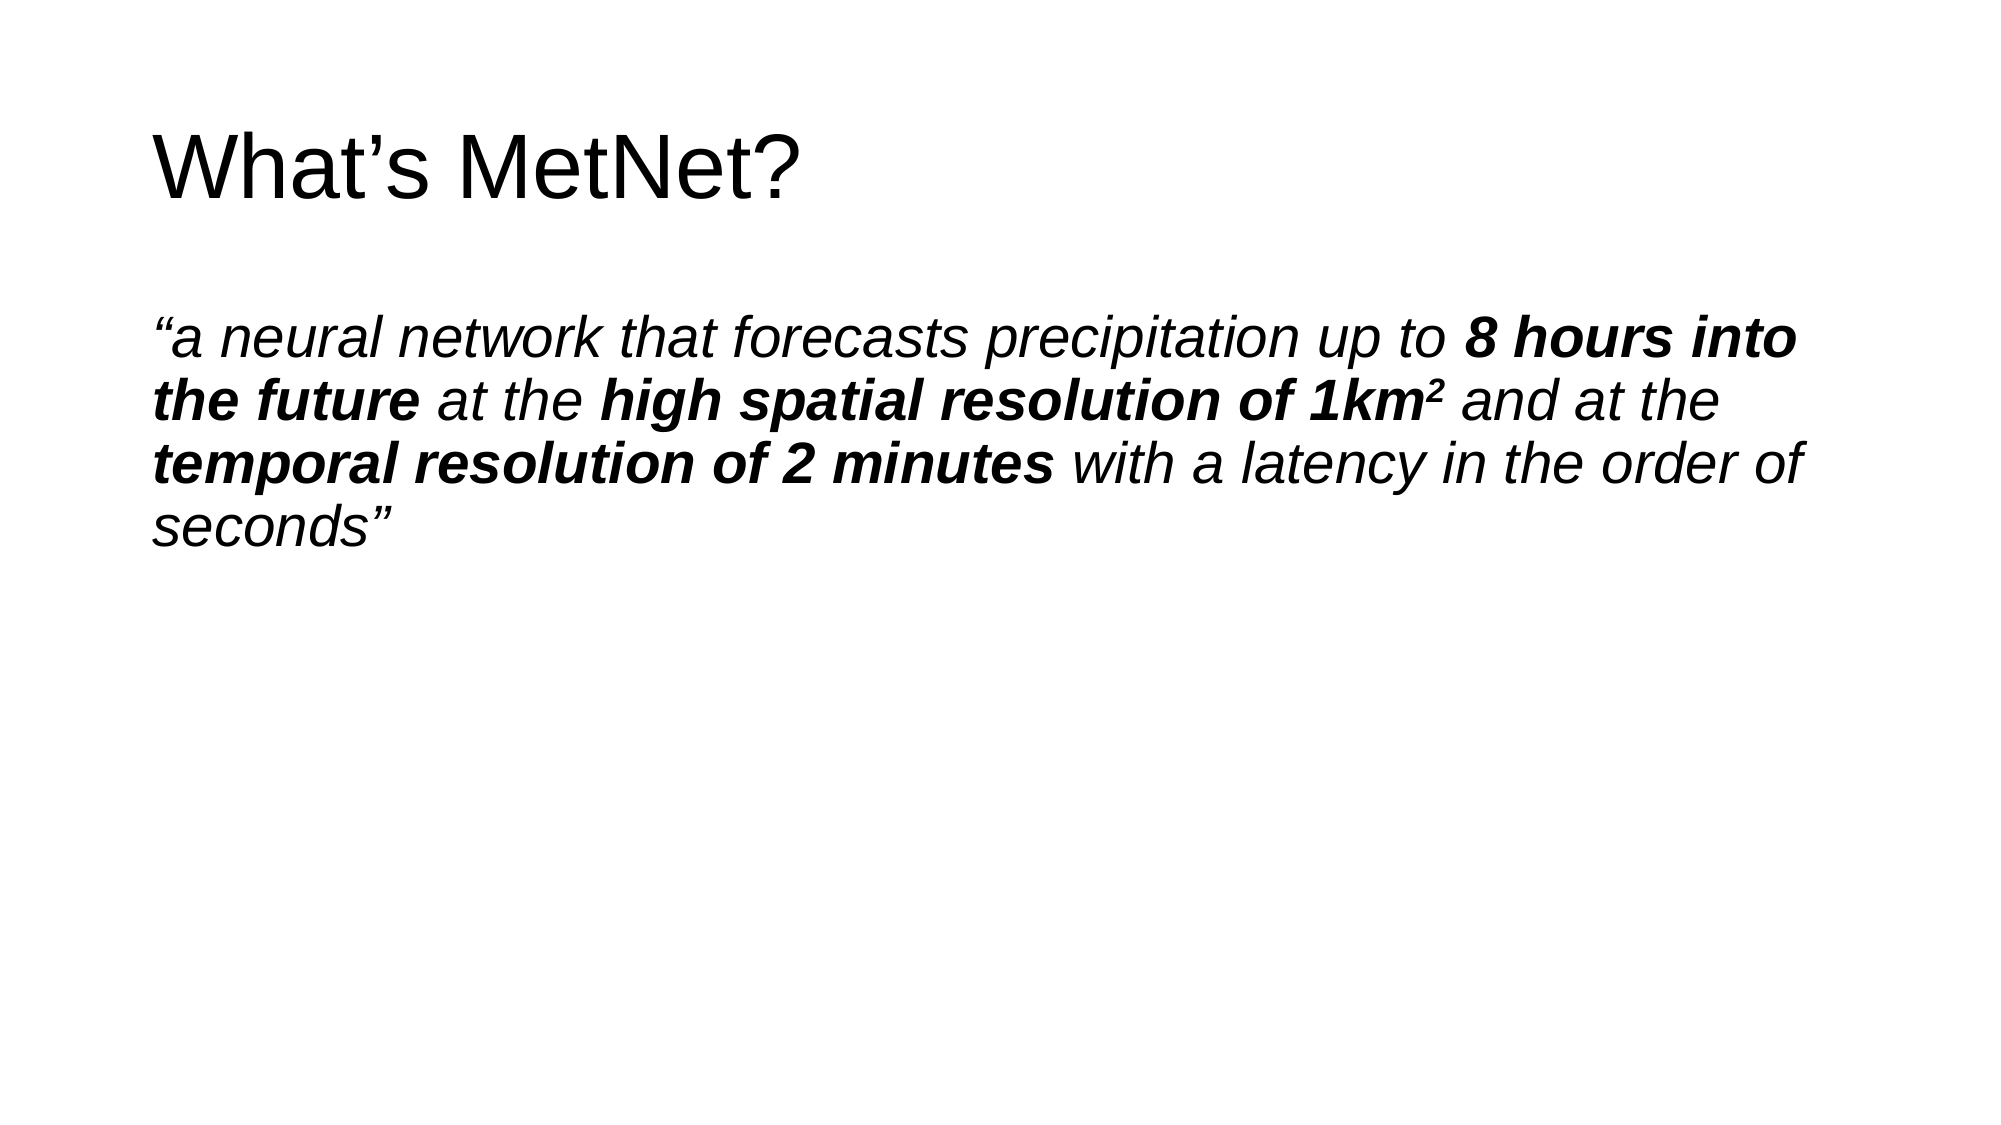

# What’s MetNet?
“a neural network that forecasts precipitation up to 8 hours into the future at the high spatial resolution of 1km2 and at the temporal resolution of 2 minutes with a latency in the order of seconds”